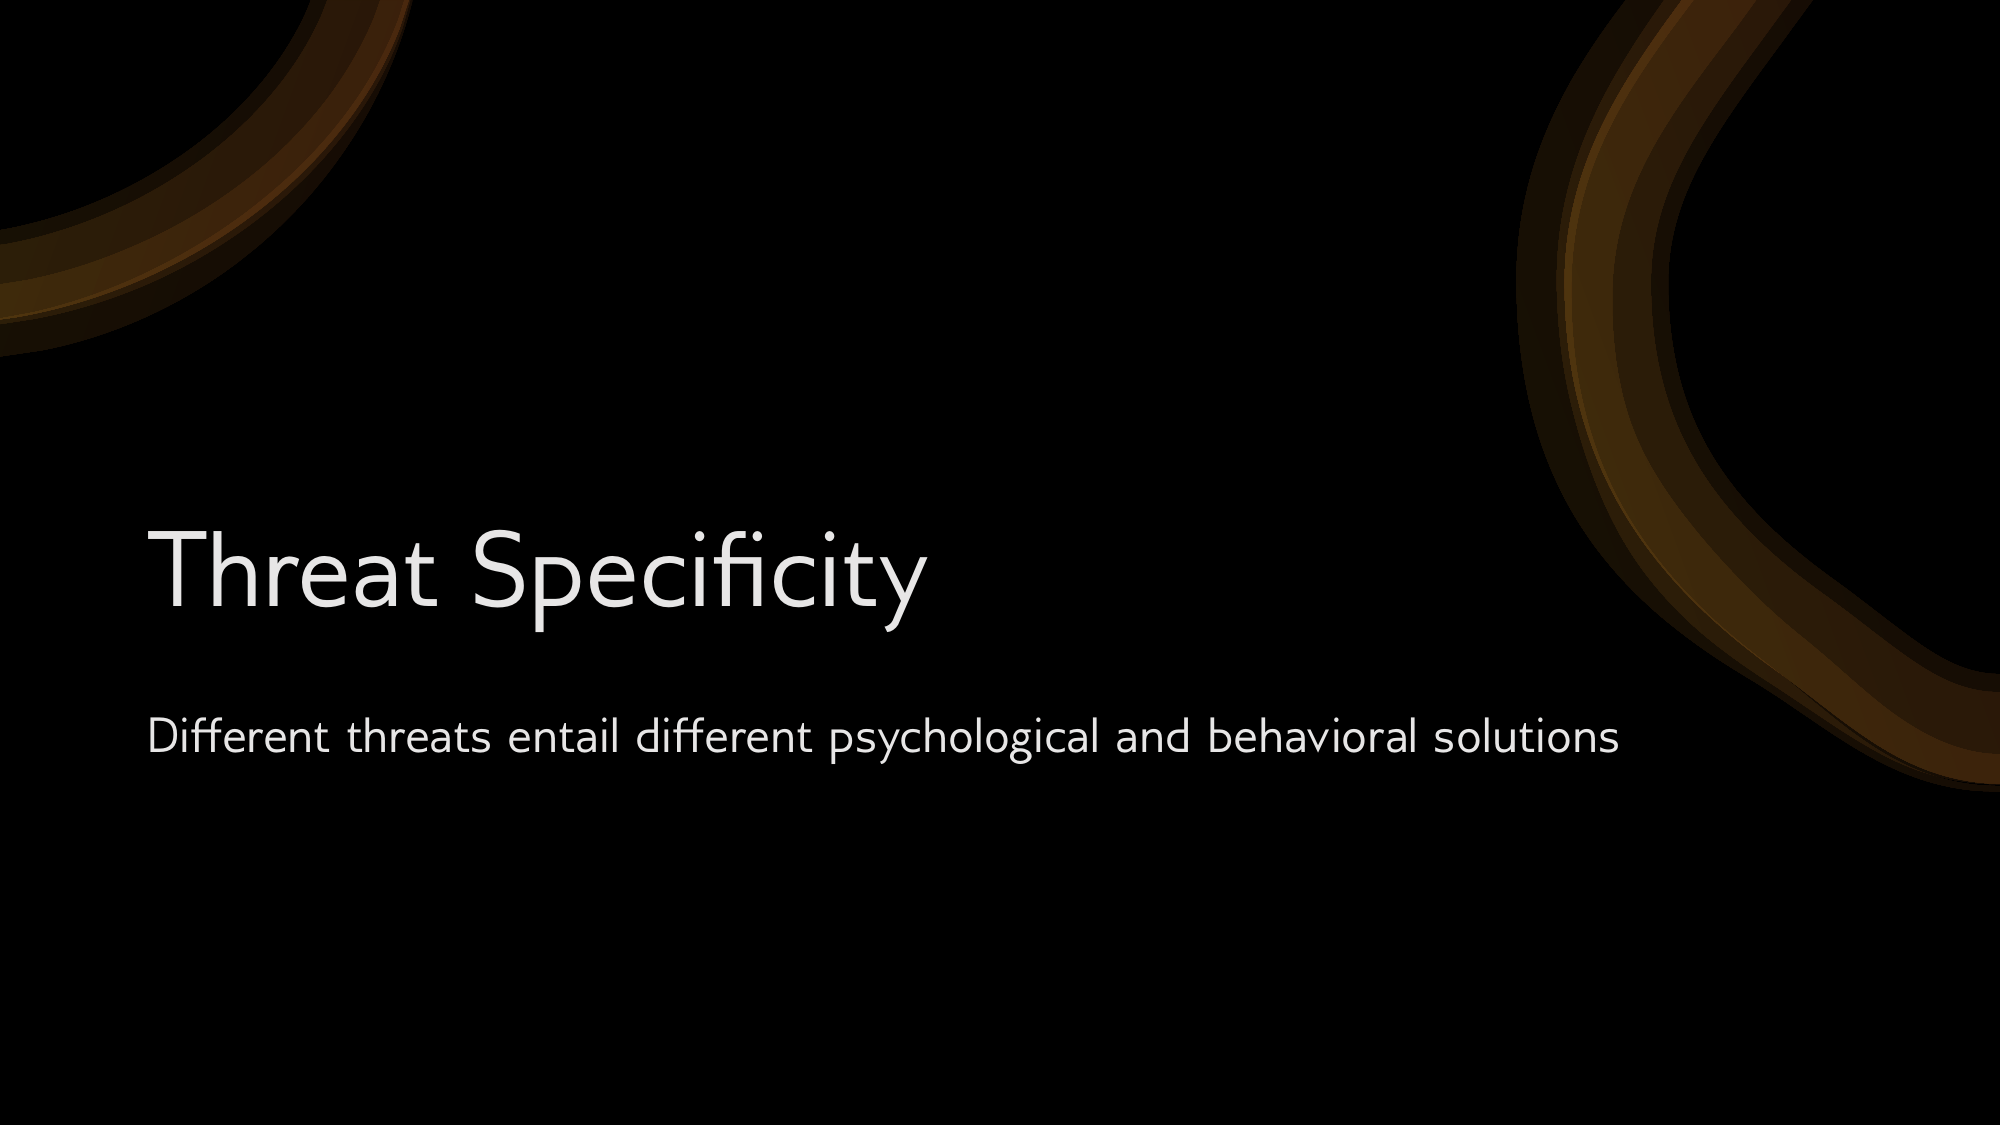

# Threat Specificity
Different threats entail different psychological and behavioral solutions